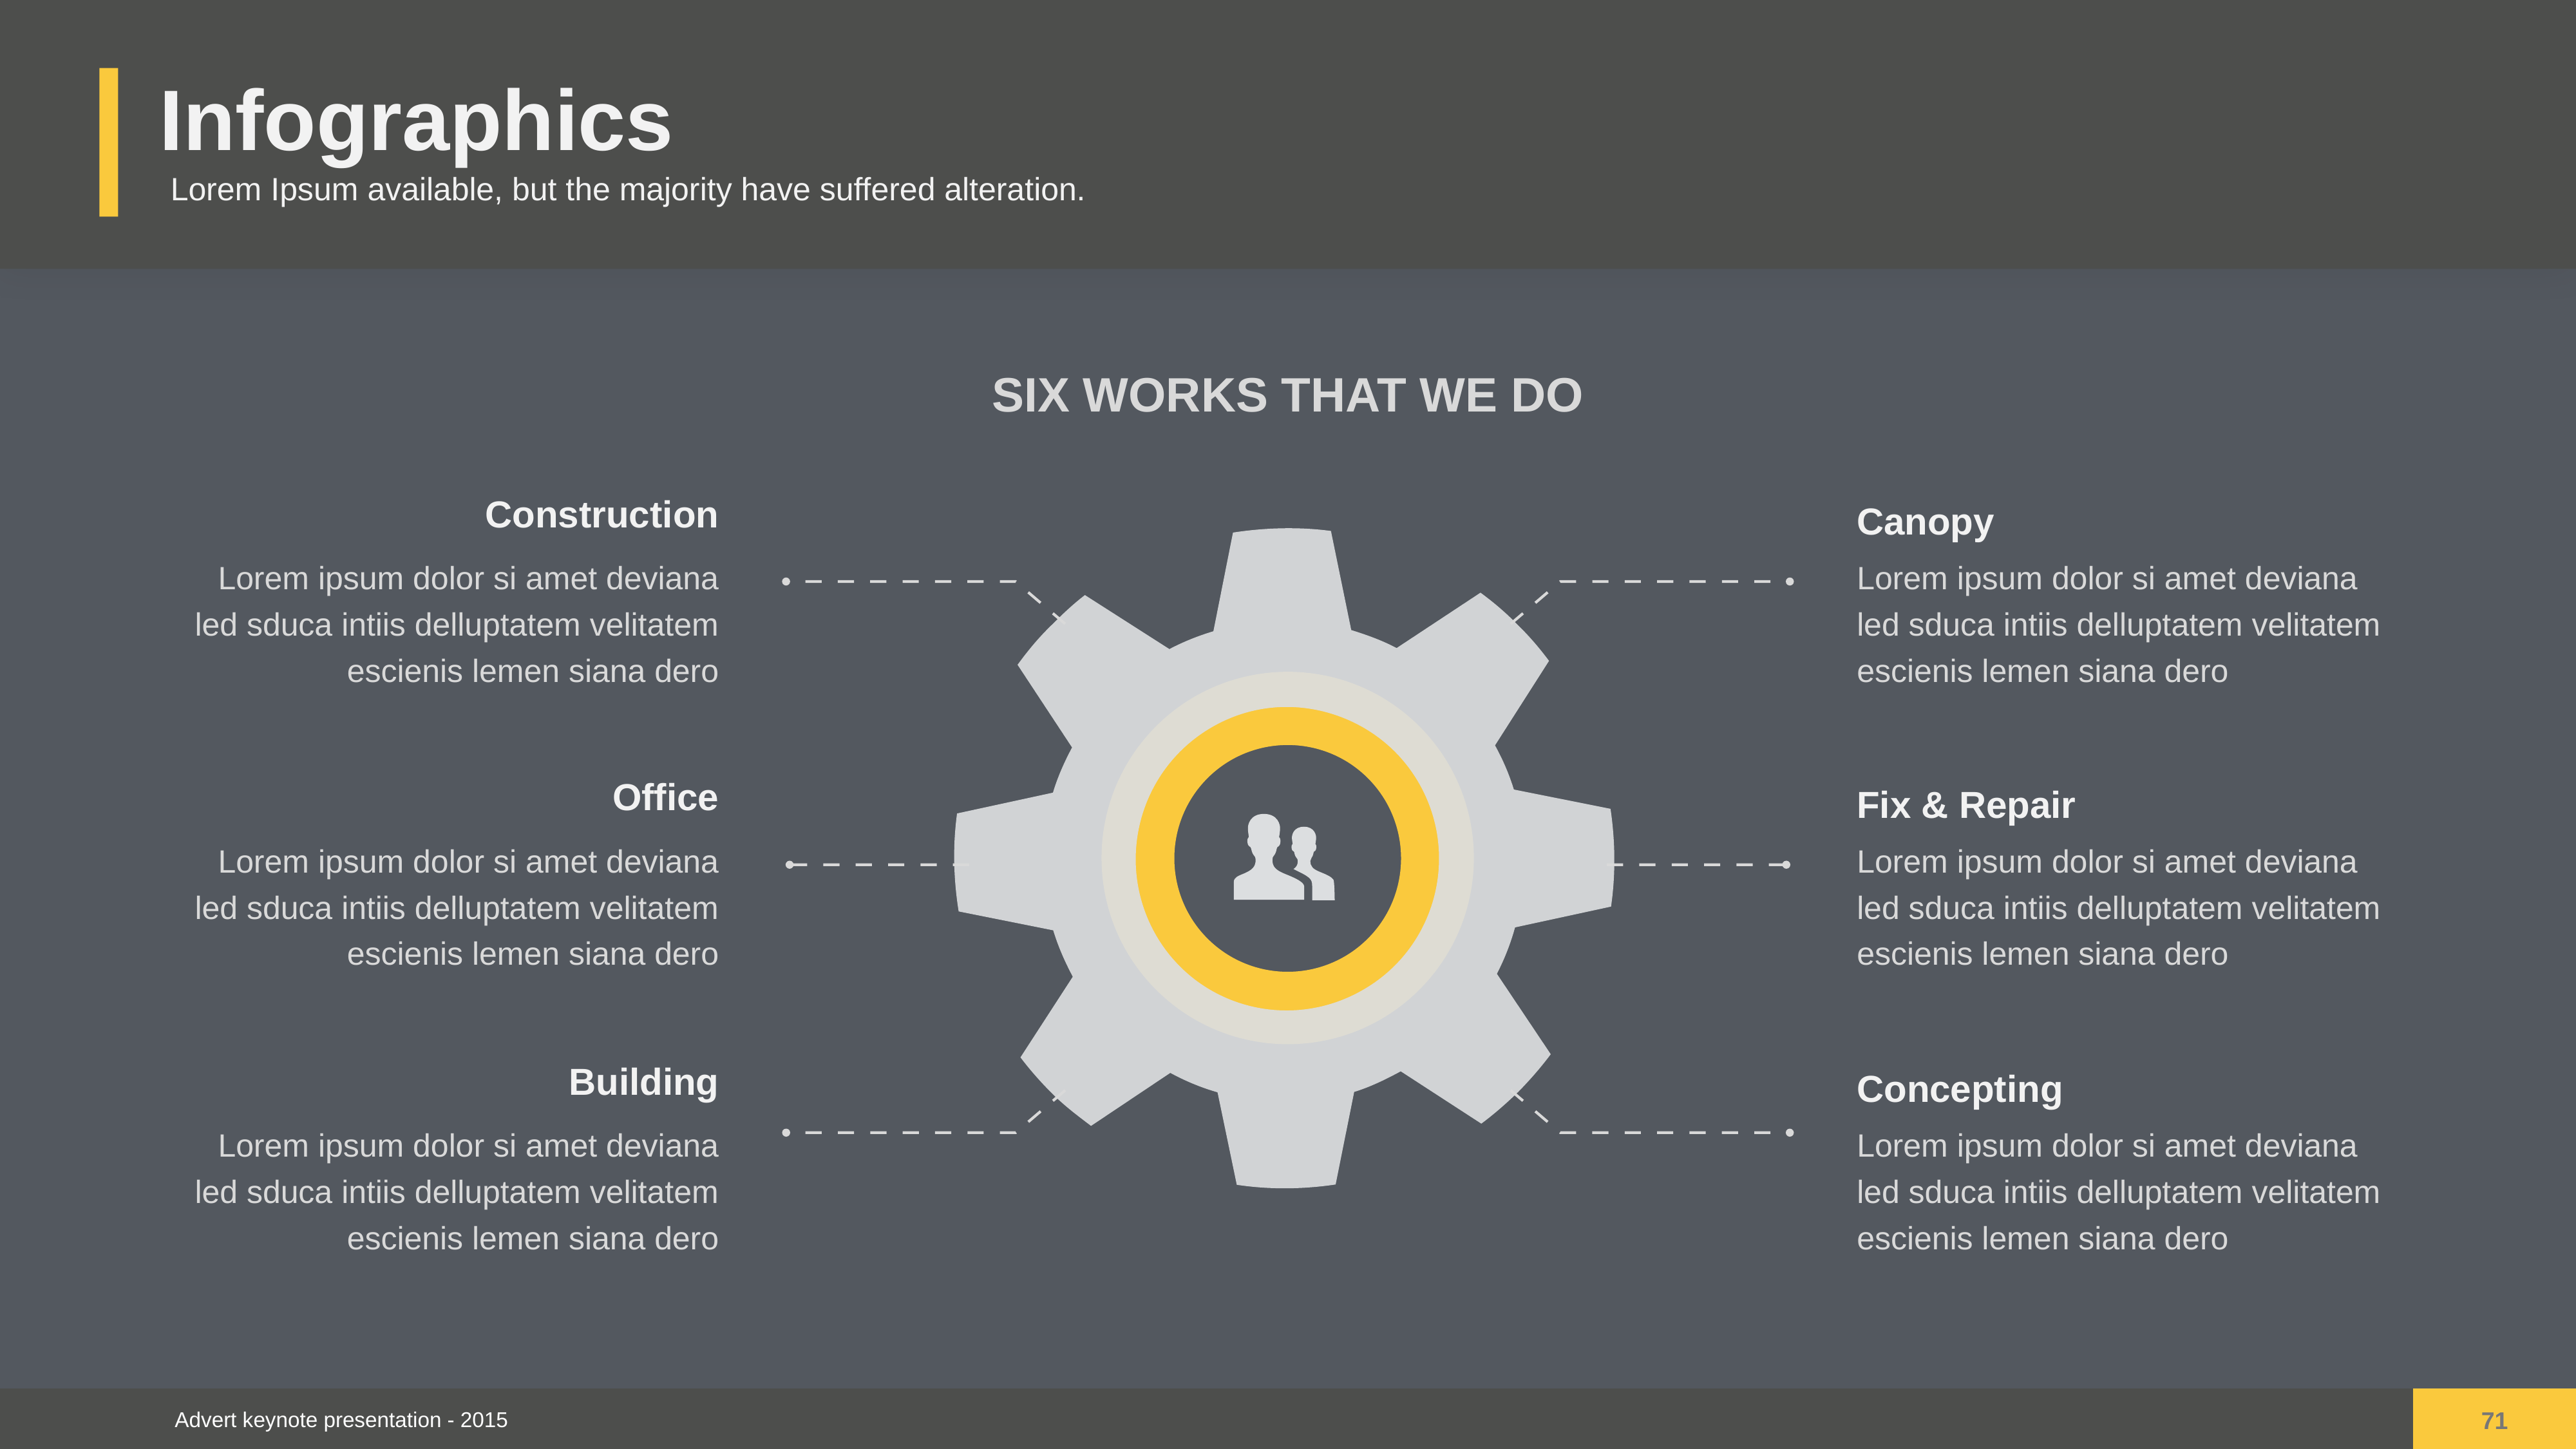

Infographics
Lorem Ipsum available, but the majority have suffered alteration.
SIX WORKS THAT WE DO
Construction
Canopy

Lorem ipsum dolor si amet deviana led sduca intiis delluptatem velitatem escienis lemen siana dero
Lorem ipsum dolor si amet deviana led sduca intiis delluptatem velitatem escienis lemen siana dero

Office
Fix & Repair

Lorem ipsum dolor si amet deviana led sduca intiis delluptatem velitatem escienis lemen siana dero
Lorem ipsum dolor si amet deviana led sduca intiis delluptatem velitatem escienis lemen siana dero

Building
Concepting

Lorem ipsum dolor si amet deviana led sduca intiis delluptatem velitatem escienis lemen siana dero
Lorem ipsum dolor si amet deviana led sduca intiis delluptatem velitatem escienis lemen siana dero
71